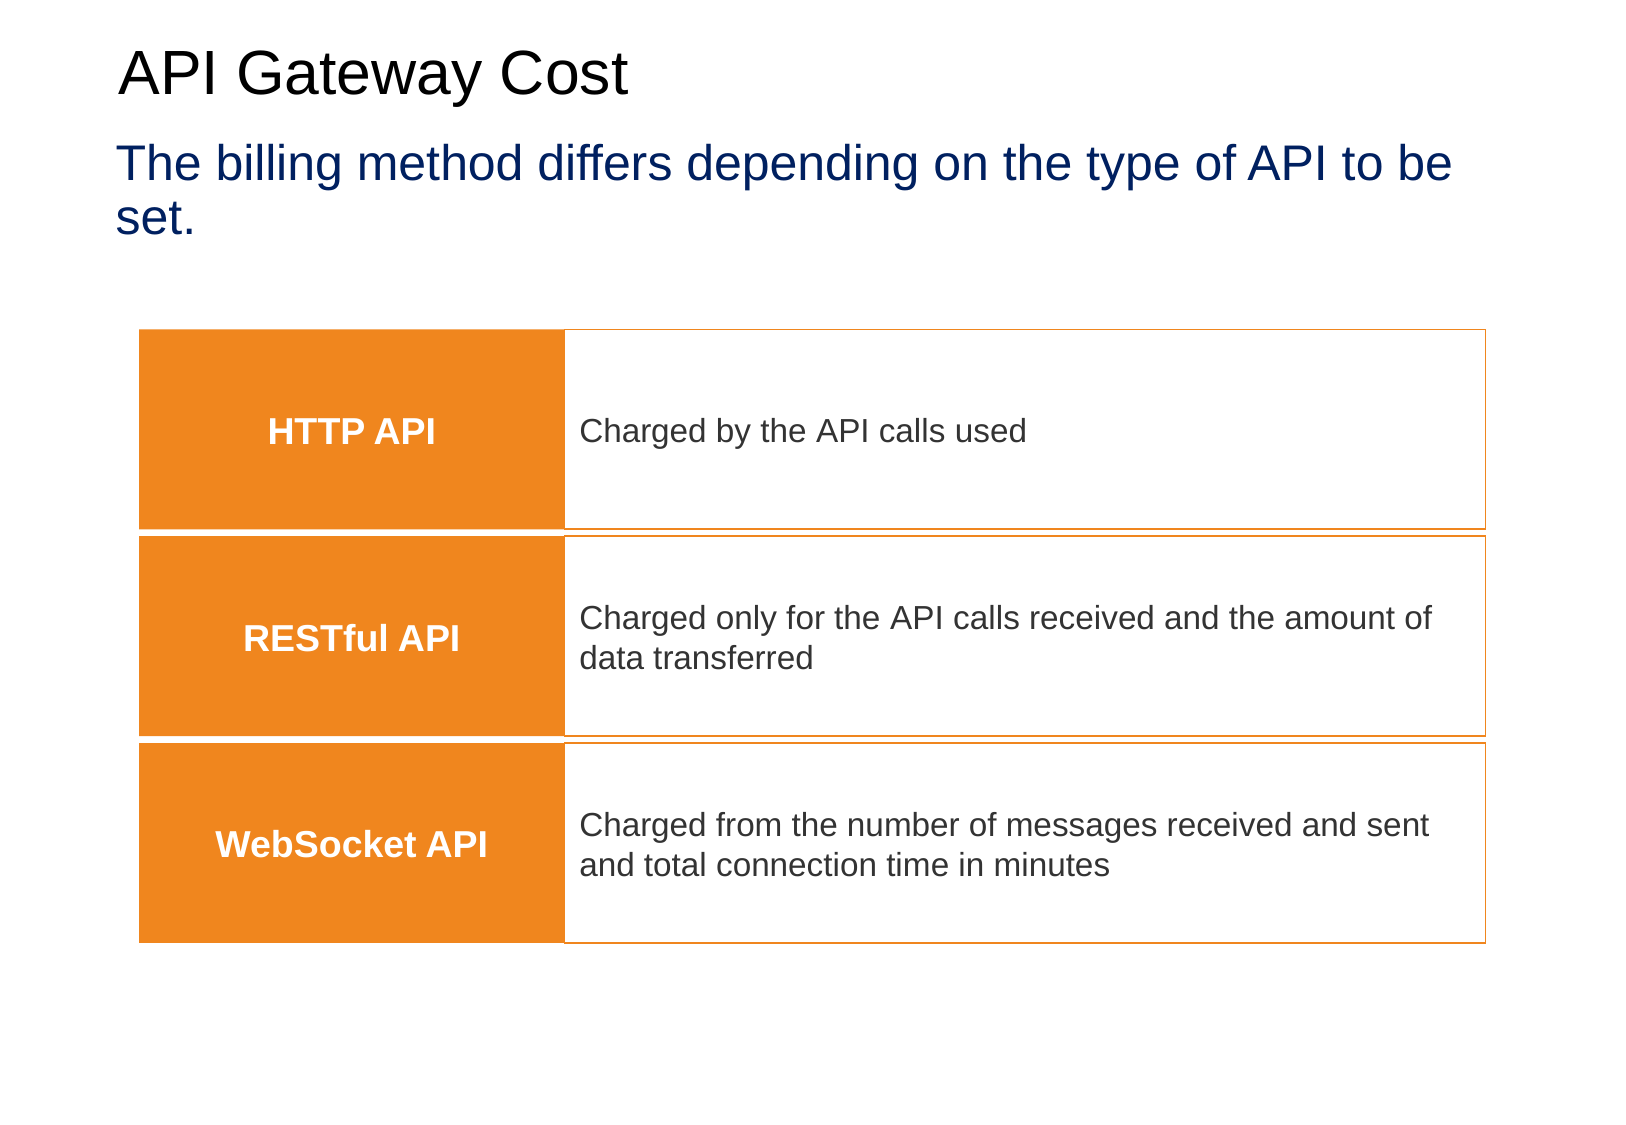

API Gateway Cost
The billing method differs depending on the type of API to be set.
HTTP API
Charged by the API calls used
RESTful API
Charged only for the API calls received and the amount of data transferred
WebSocket API
Charged from the number of messages received and sent and total connection time in minutes